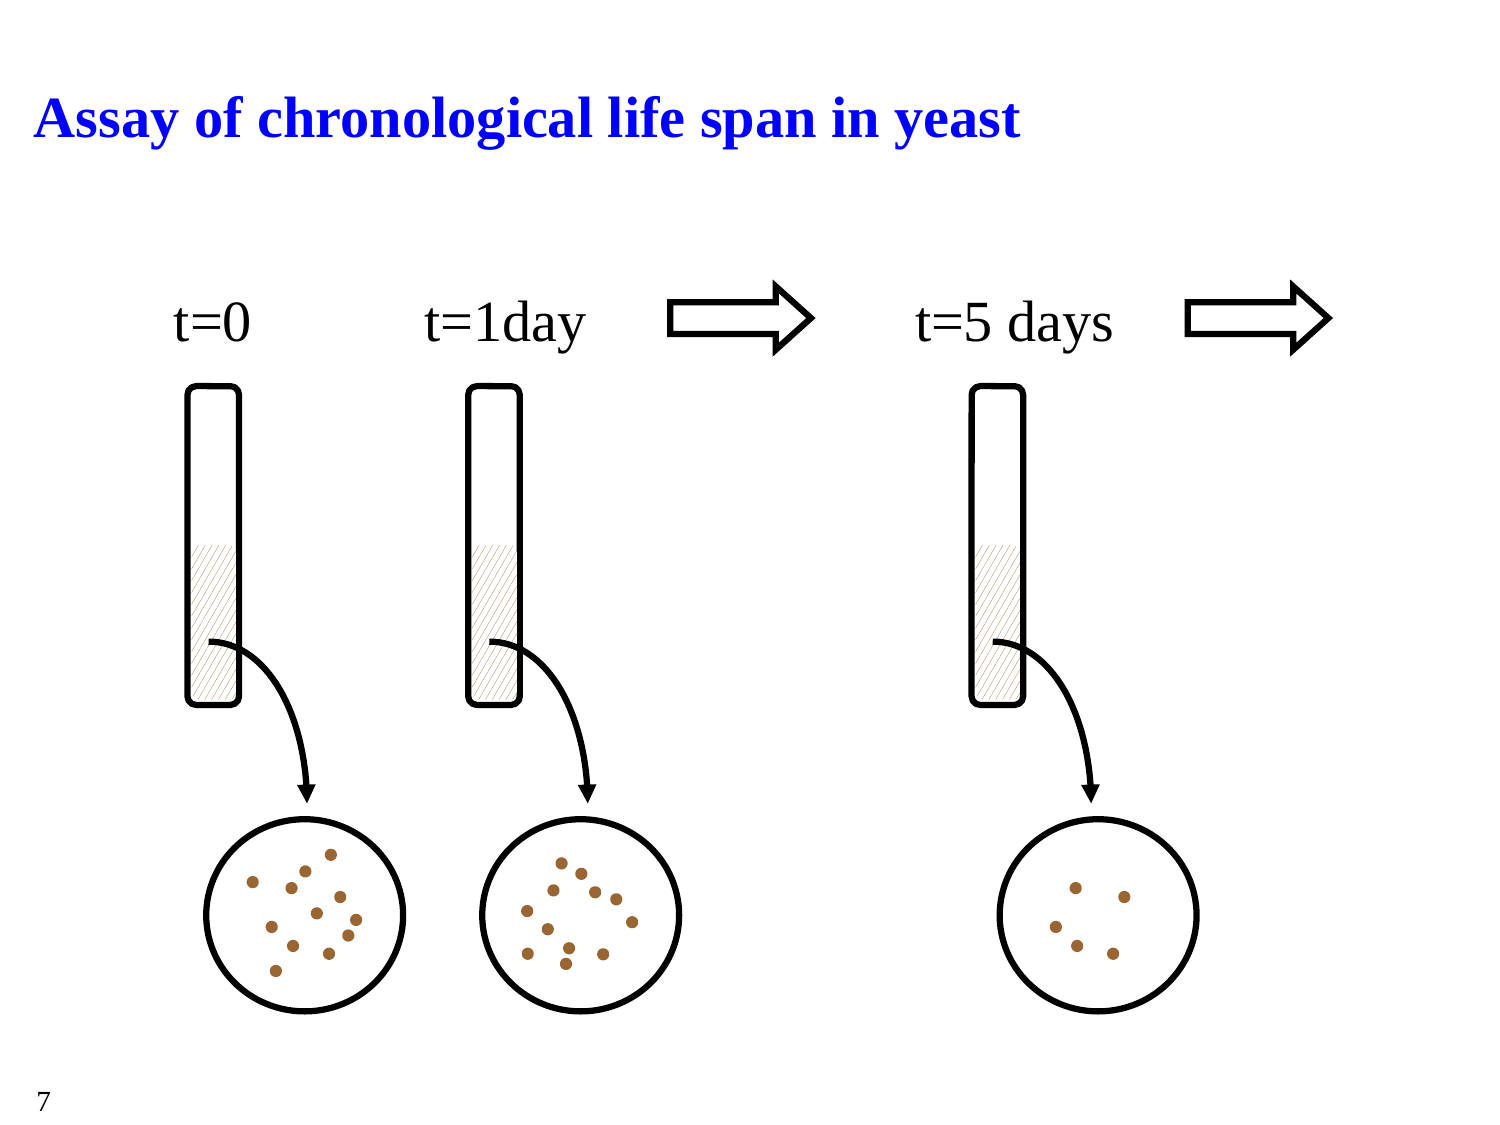

# Assay of chronological life span in yeast
t=0
t=1day
t=5 days